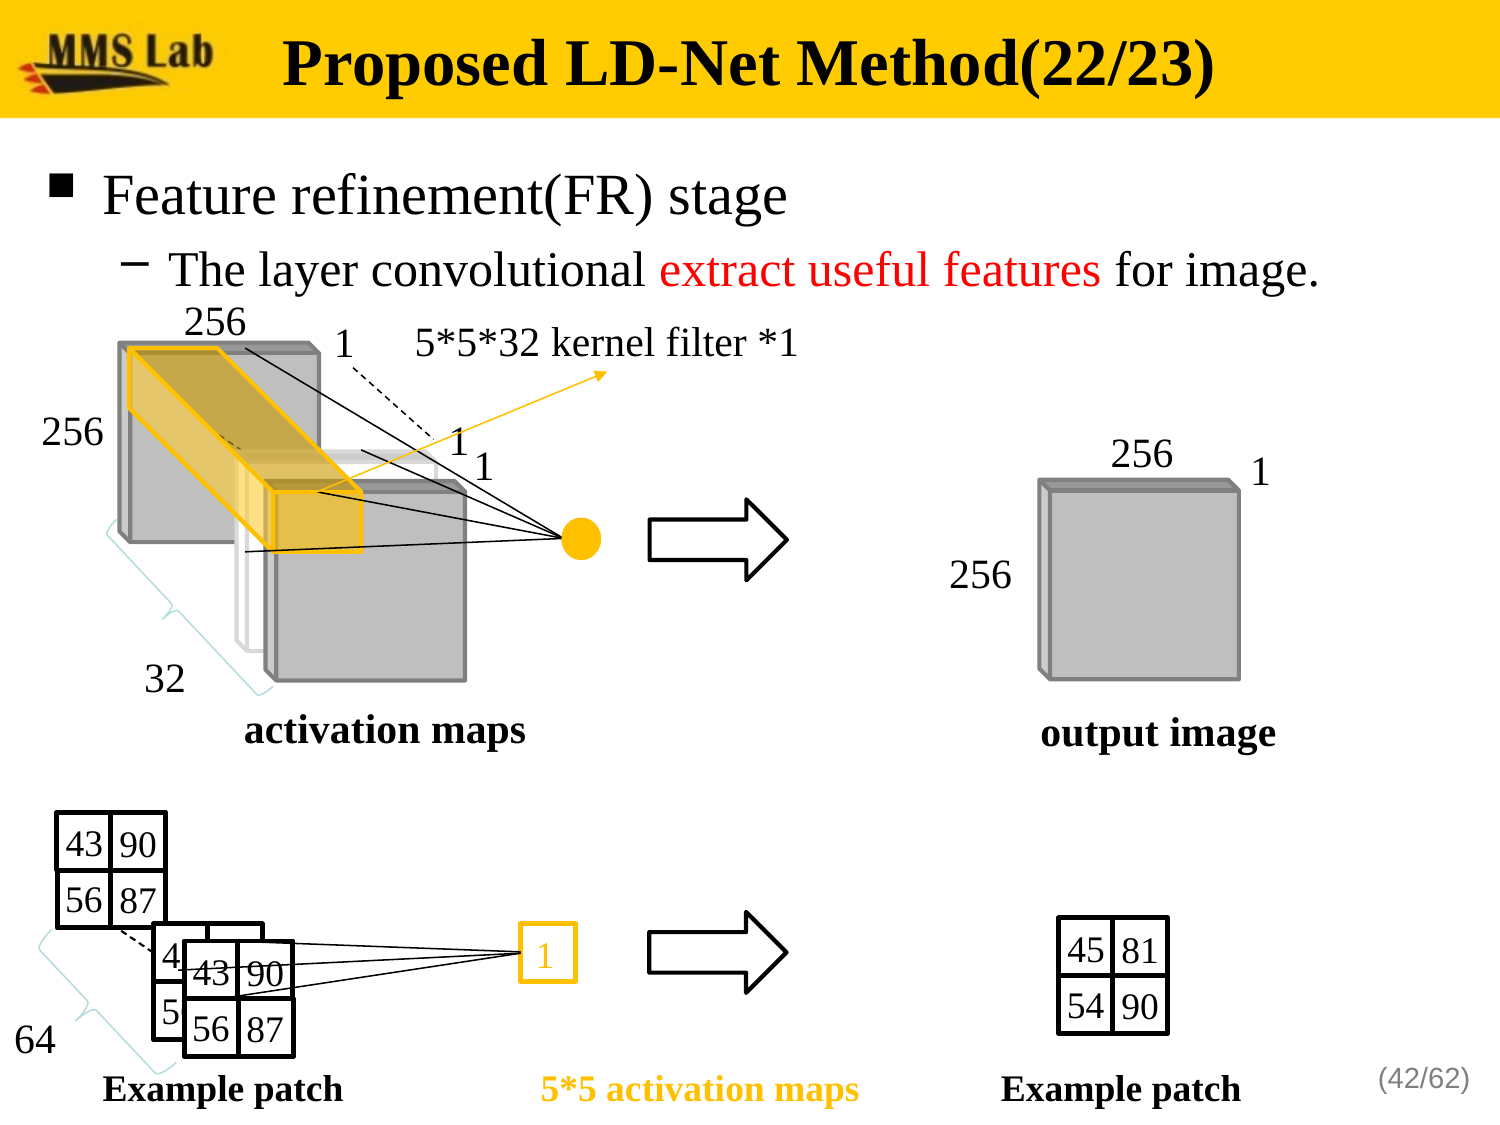

# Proposed LD-Net Method(22/23)
Feature refinement(FR) stage
The layer convolutional extract useful features for image.

256
1

256
1
1

32
5*5*32 kernel filter *1

activation maps
256
1

256
output image
43

90
56
87

45

81
54
90

43

90
56
87

1
43

90
56
87

64
Example patch
5*5 activation maps
Example patch